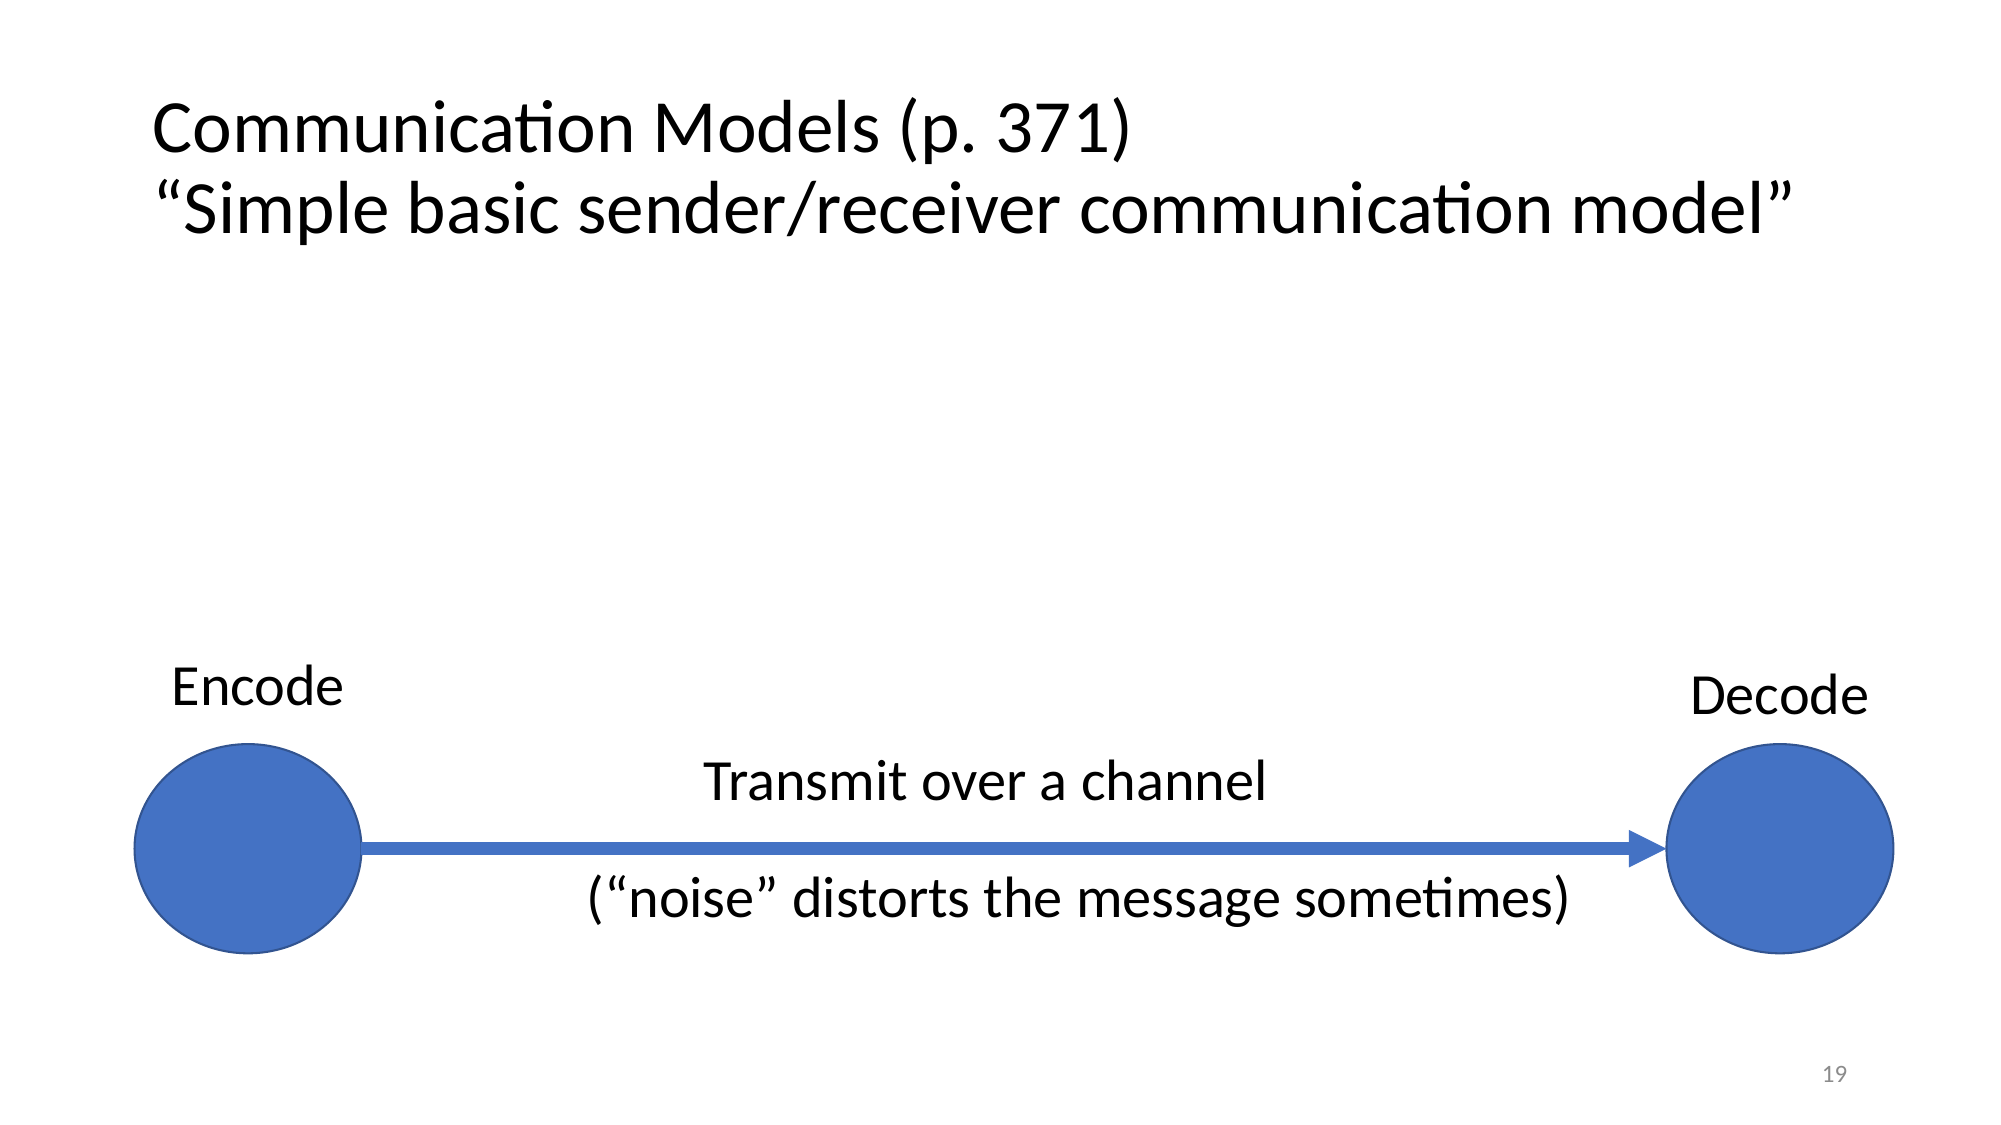

# Communication Models (p. 371) “Simple basic sender/receiver communication model”
Encode
Decode
Transmit over a channel

(“noise” distorts the message sometimes)
19